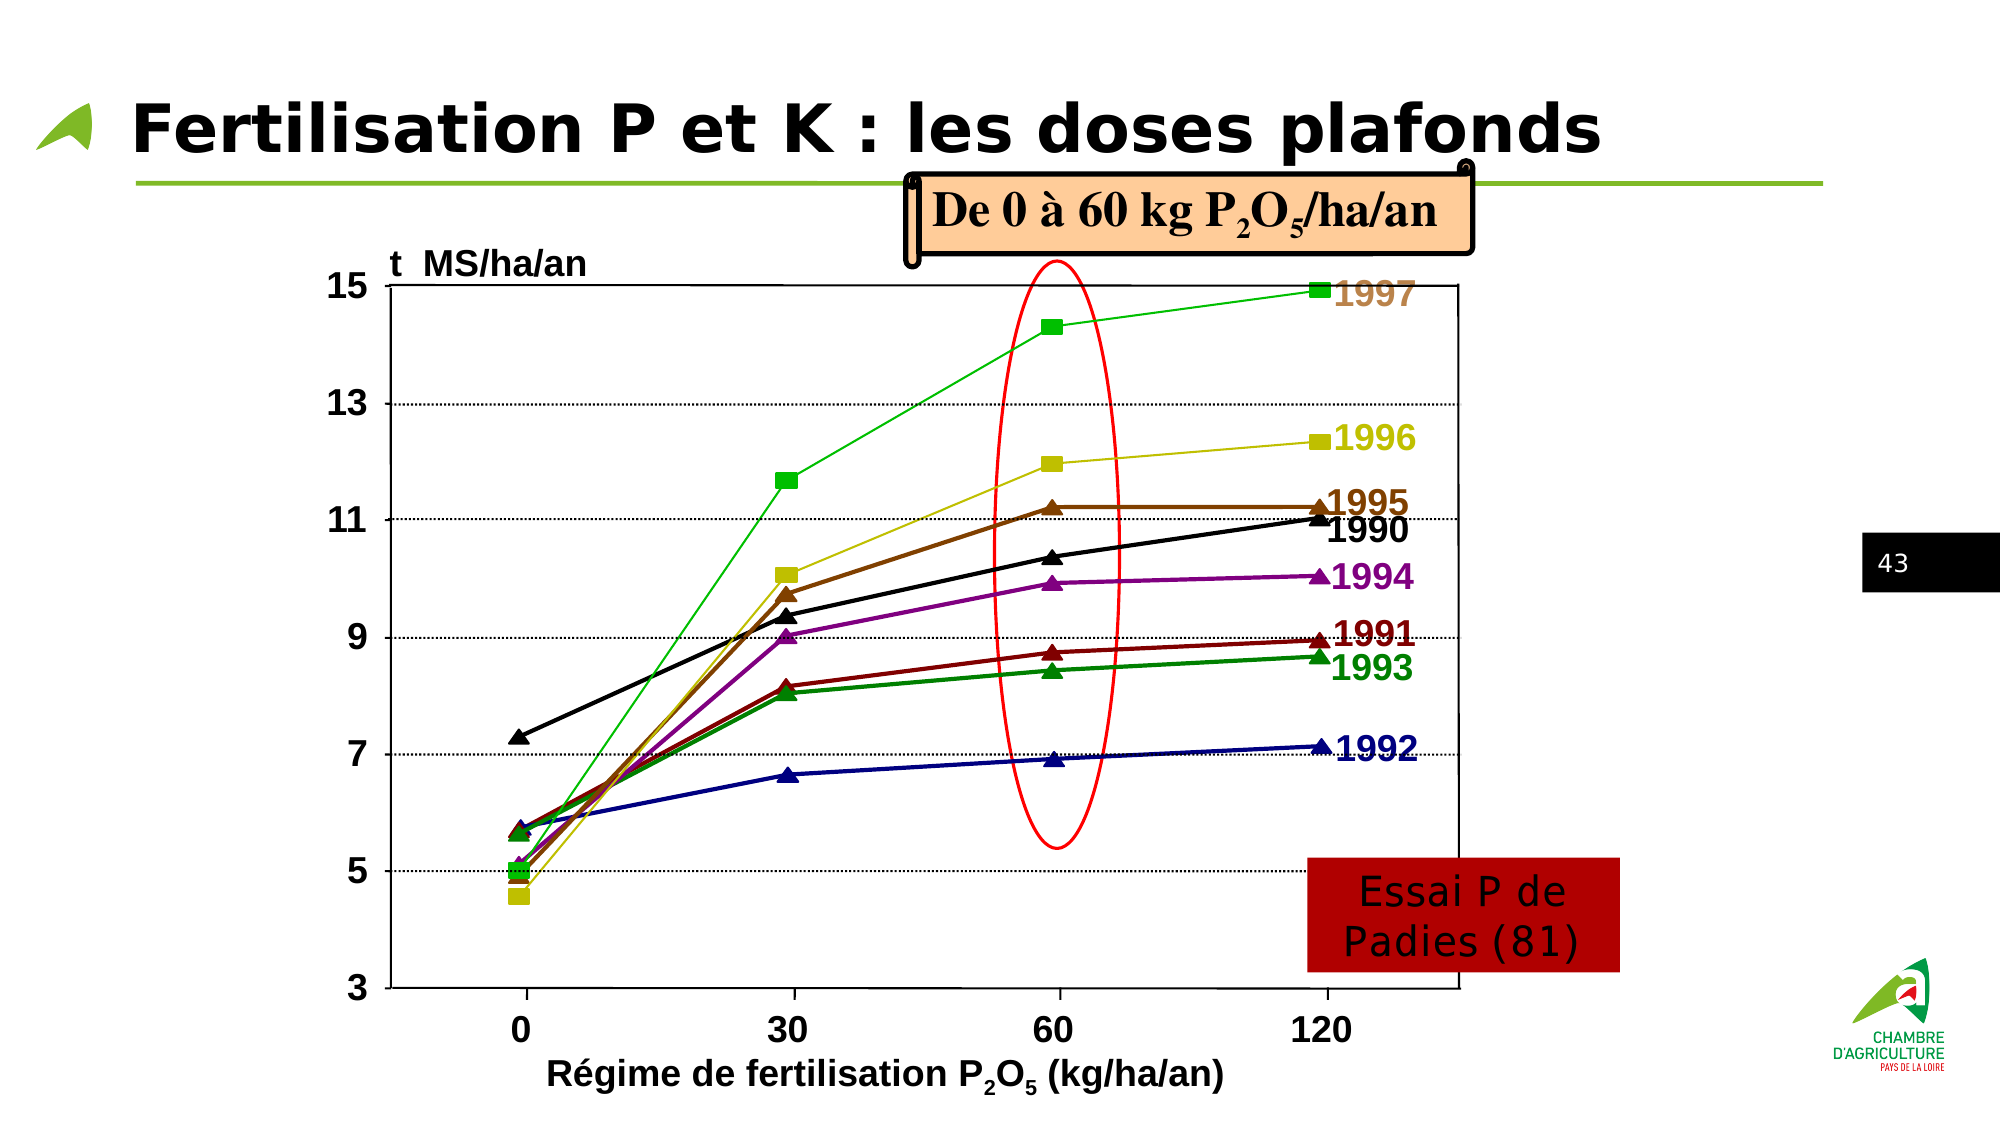

Fertilisation P et K : les doses plafonds

De 0 à 60 kg P2O5/ha/an
t  MS/ha/an
15
13
11
9
7
5
3

0
30
60
120
Régime de fertilisation P2O5 (kg/ha/an)

1997

1996

1995

1990

1994

1991

1993

1992

Essai P de Padies (81)
43